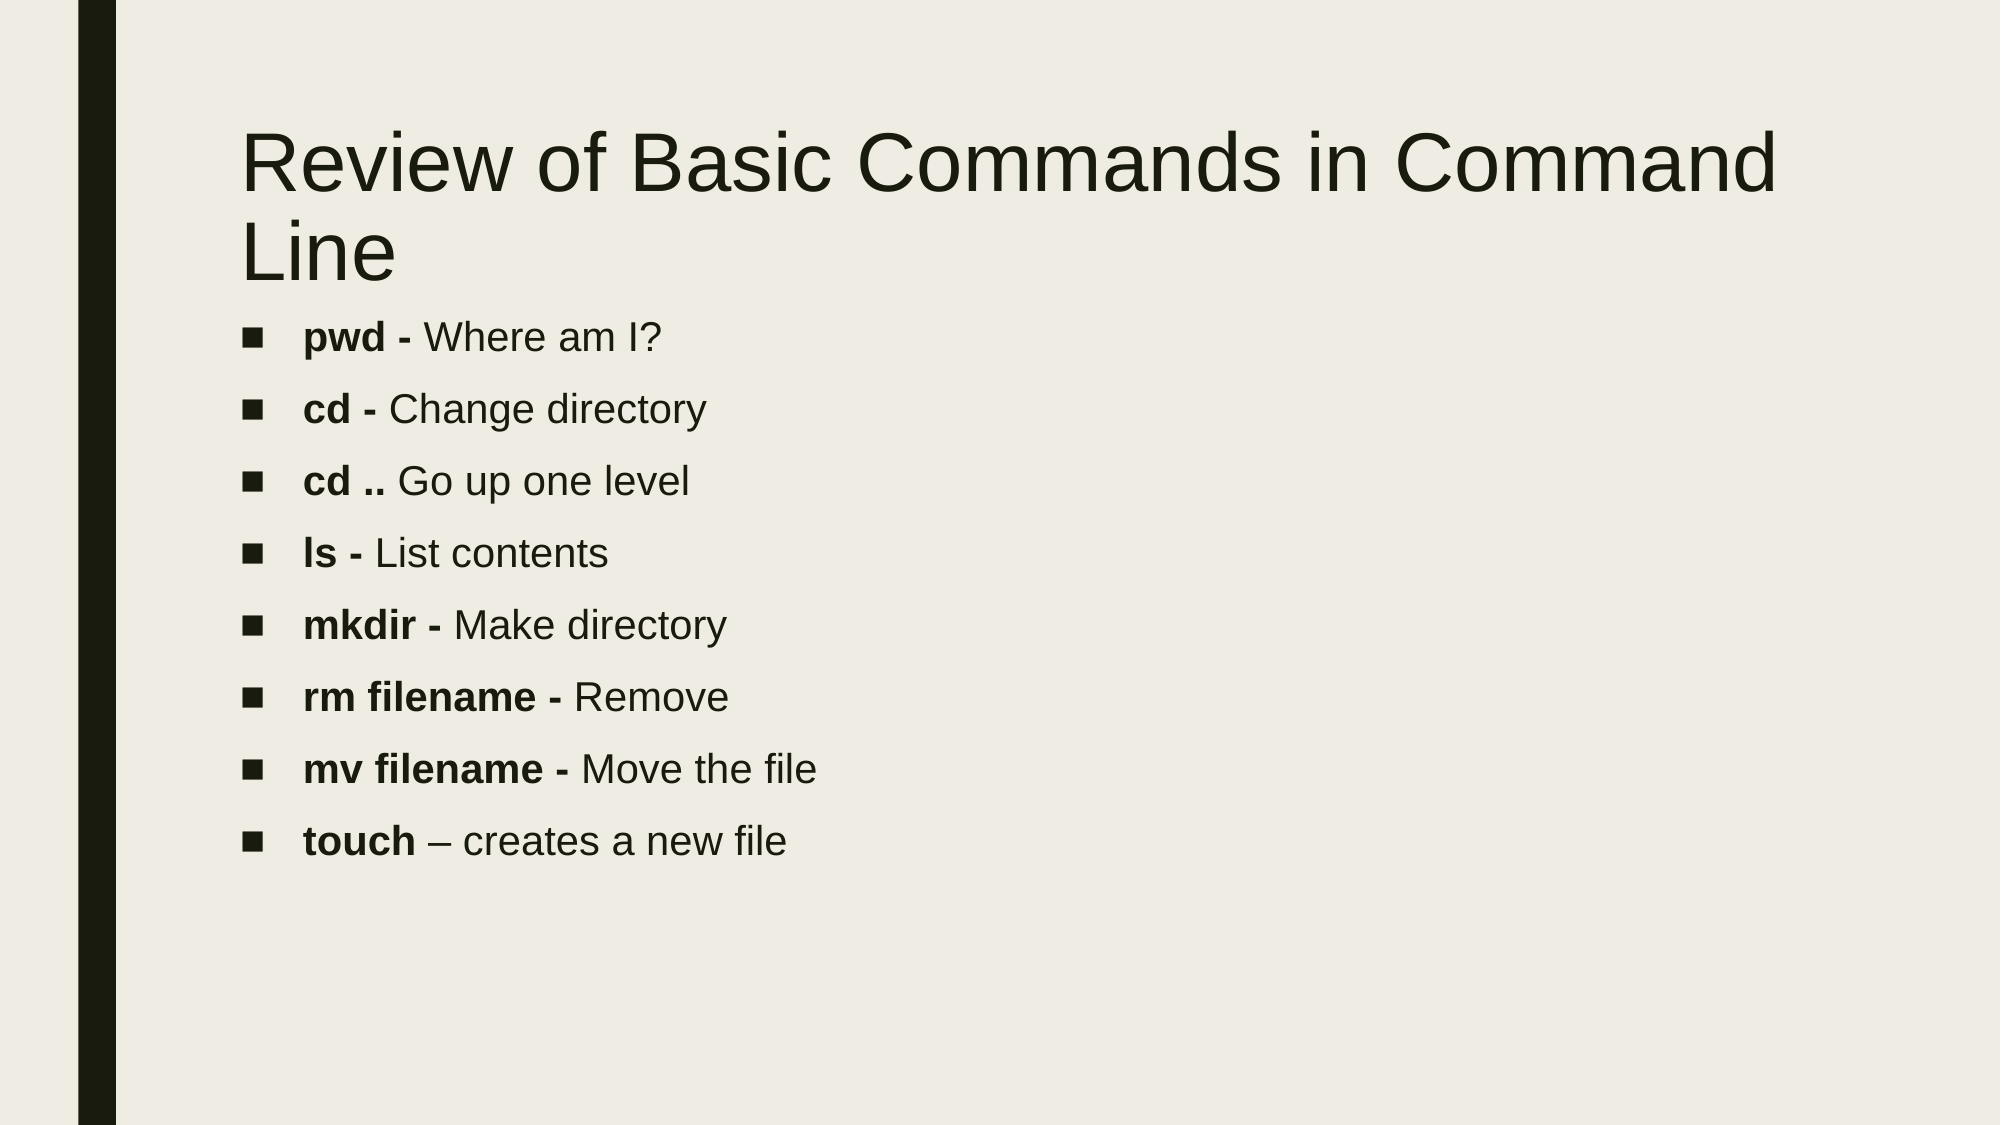

# Review of Basic Commands in Command Line
pwd - Where am I?
cd - Change directory
cd .. Go up one level
ls - List contents
mkdir - Make directory
rm filename - Remove
mv filename - Move the file
touch – creates a new file